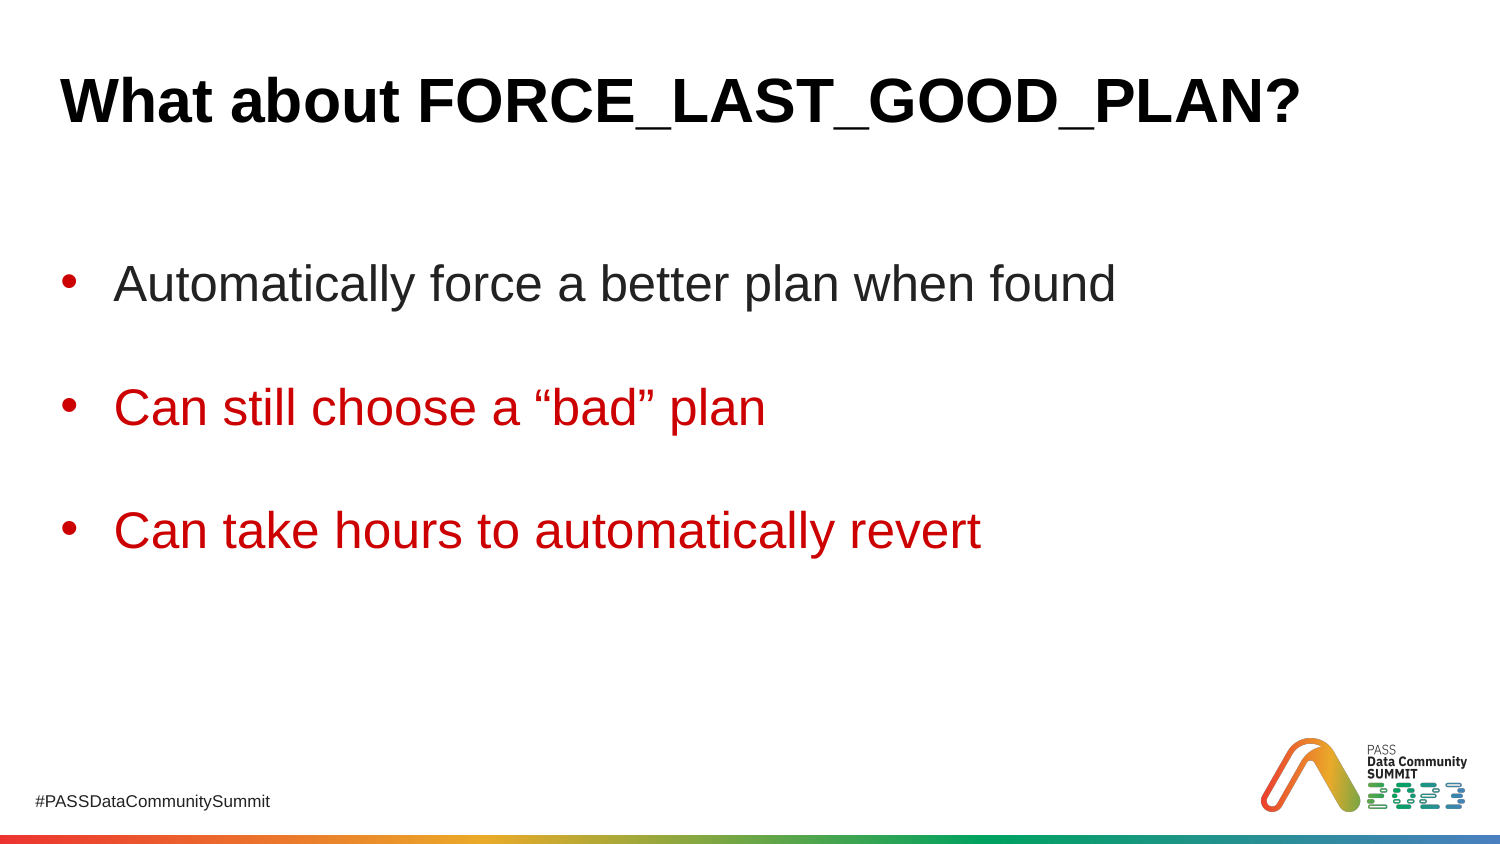

# What about FORCE_LAST_GOOD_PLAN?
Automatically force a better plan when found
Can still choose a “bad” plan
Can take hours to automatically revert